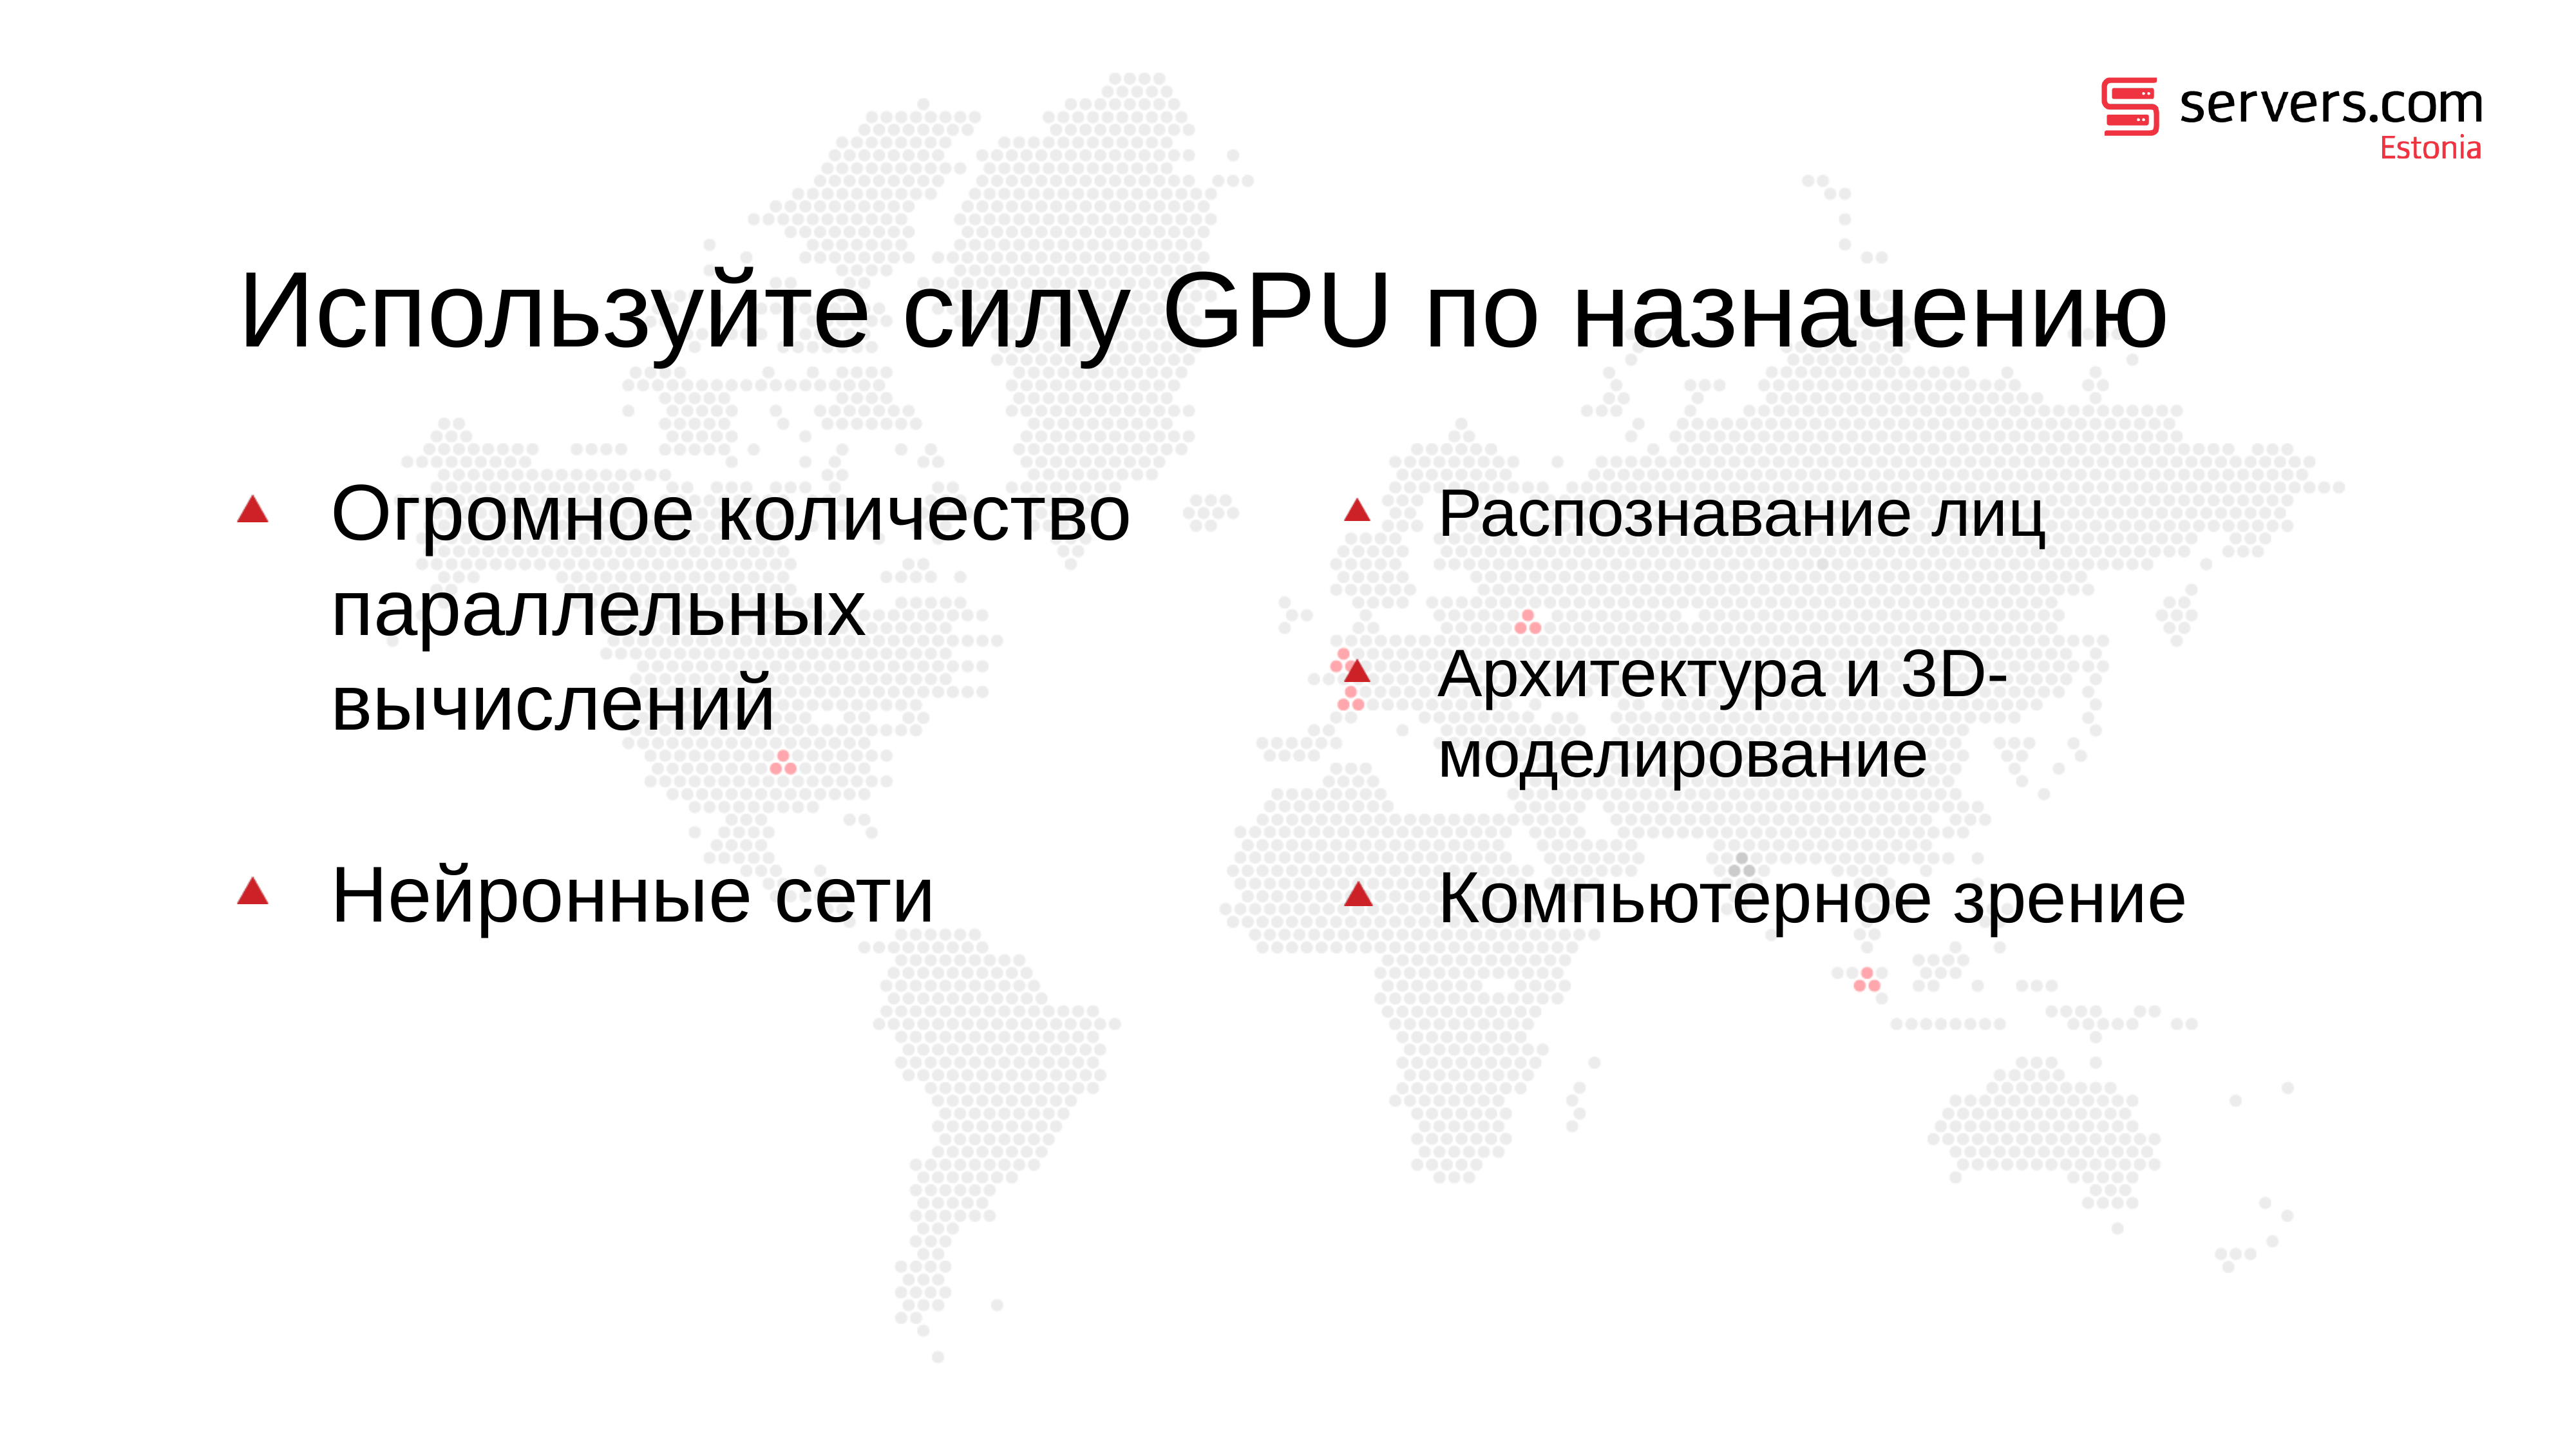

# Используйте силу GPU по назначению
Огромное количество параллельных вычислений
Нейронные сети

Распознавание лиц

Архитектура и 3D-моделирование
Компьютерное зрение